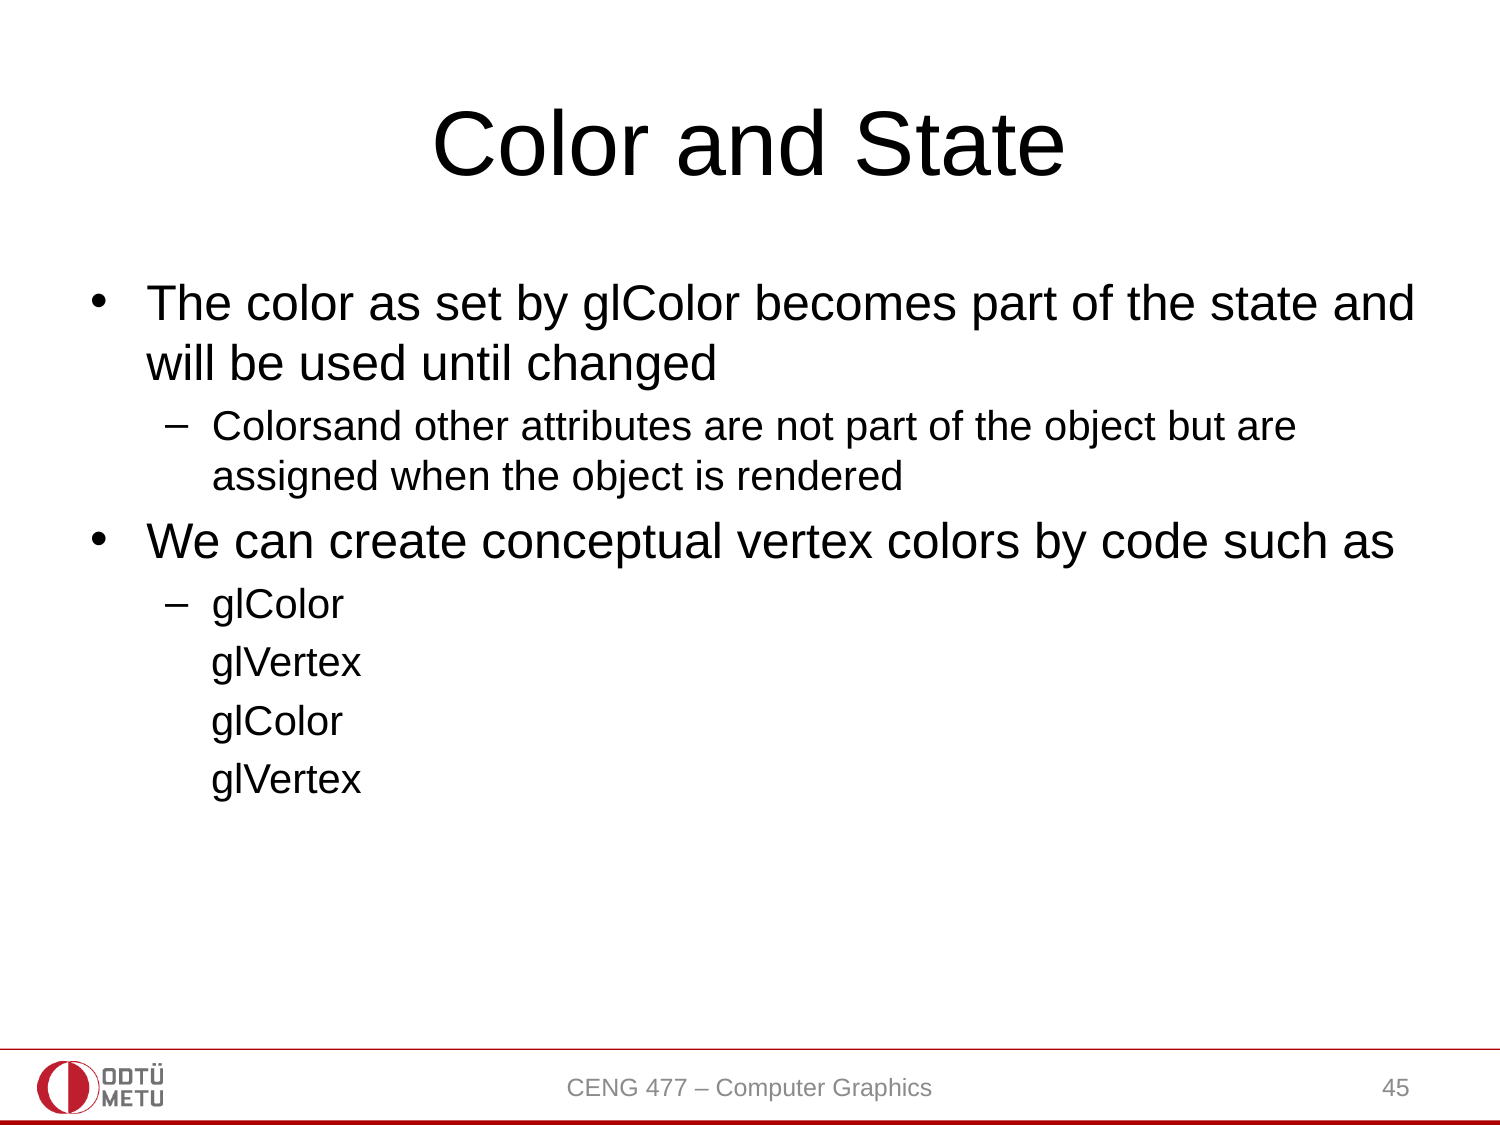

# Color and State
The color as set by glColor becomes part of the state and will be used until changed
Colorsand other attributes are not part of the object but are assigned when the object is rendered
We can create conceptual vertex colors by code such as
glColor
    glVertex
    glColor
    glVertex
CENG 477 – Computer Graphics
45